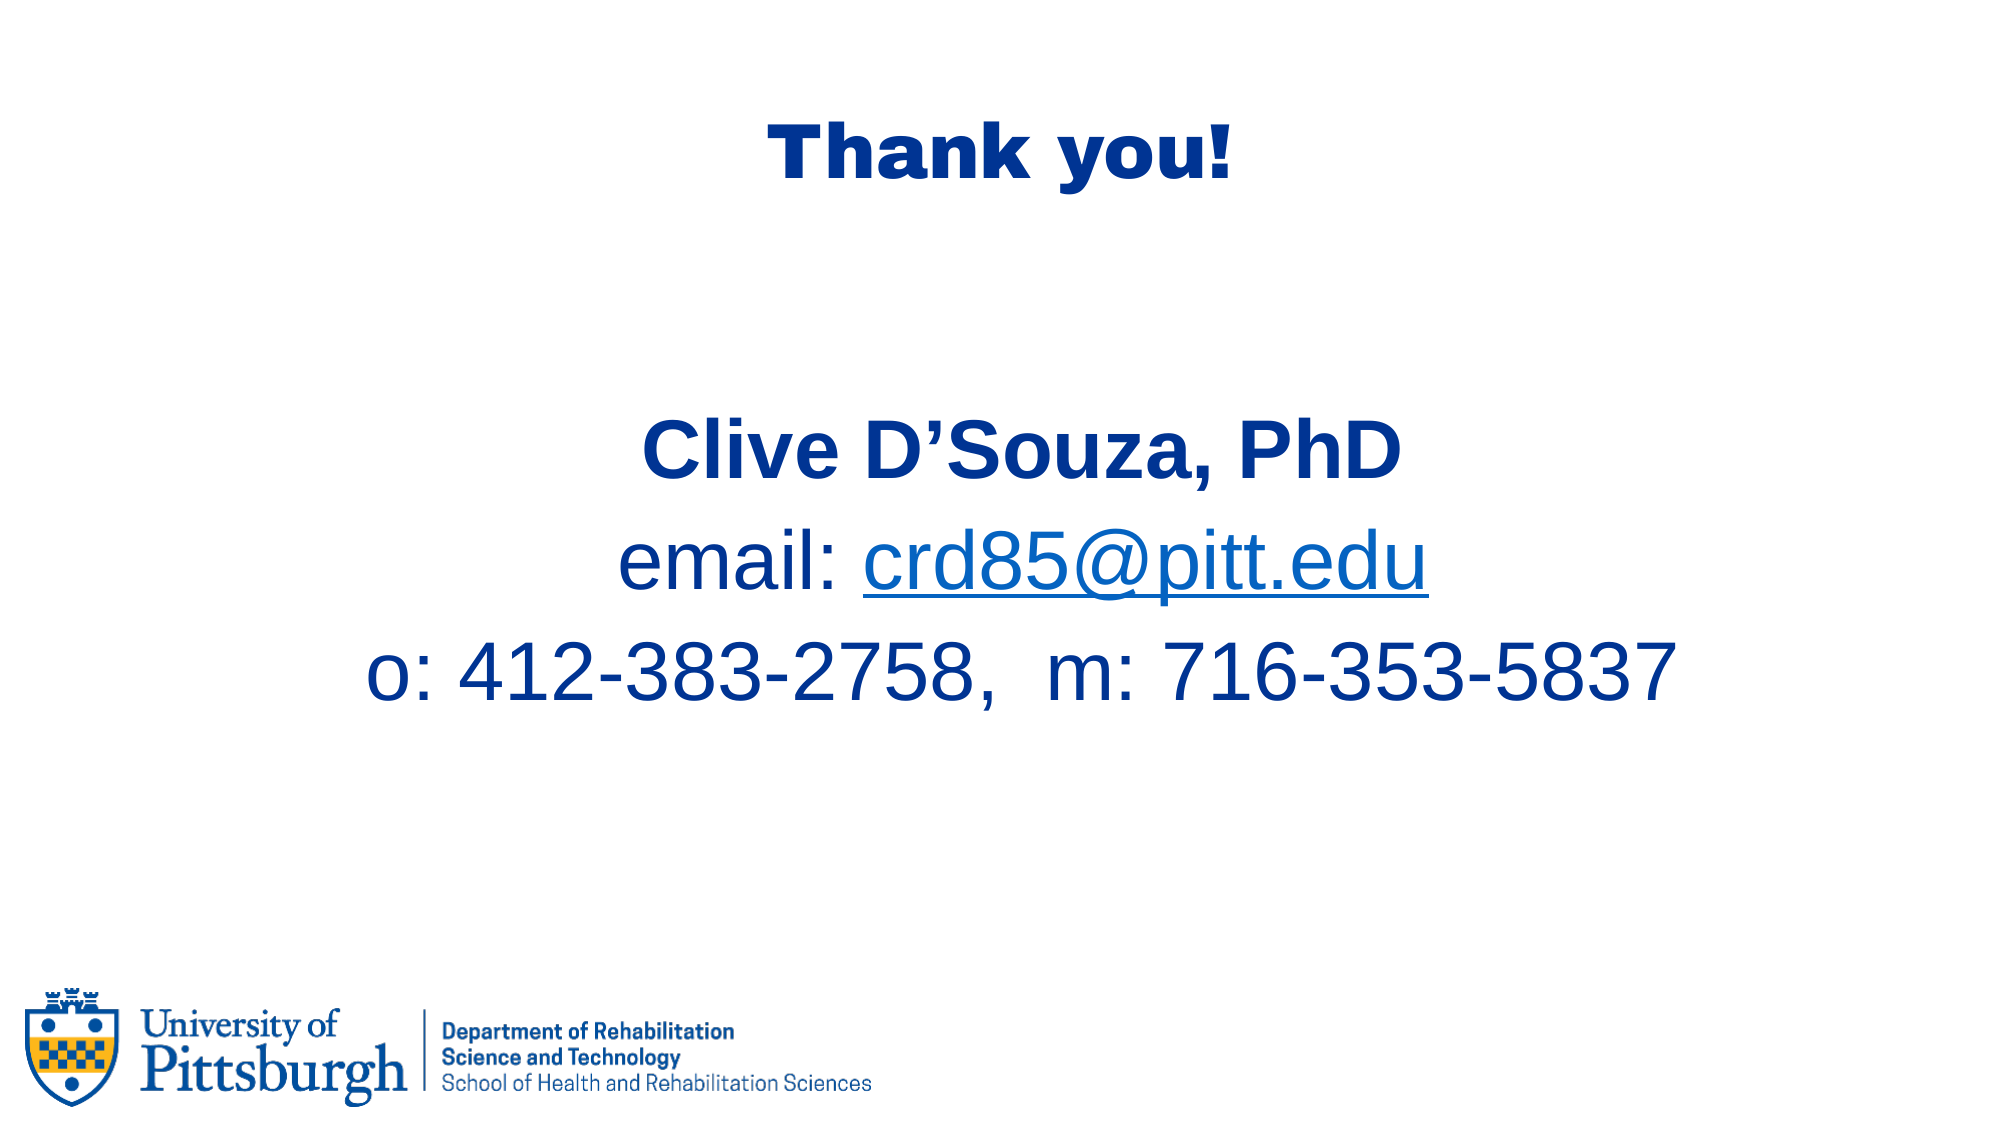

Thank you!
Clive D’Souza, PhD
email: crd85@pitt.edu
o: 412-383-2758,  m: 716-353-5837
24